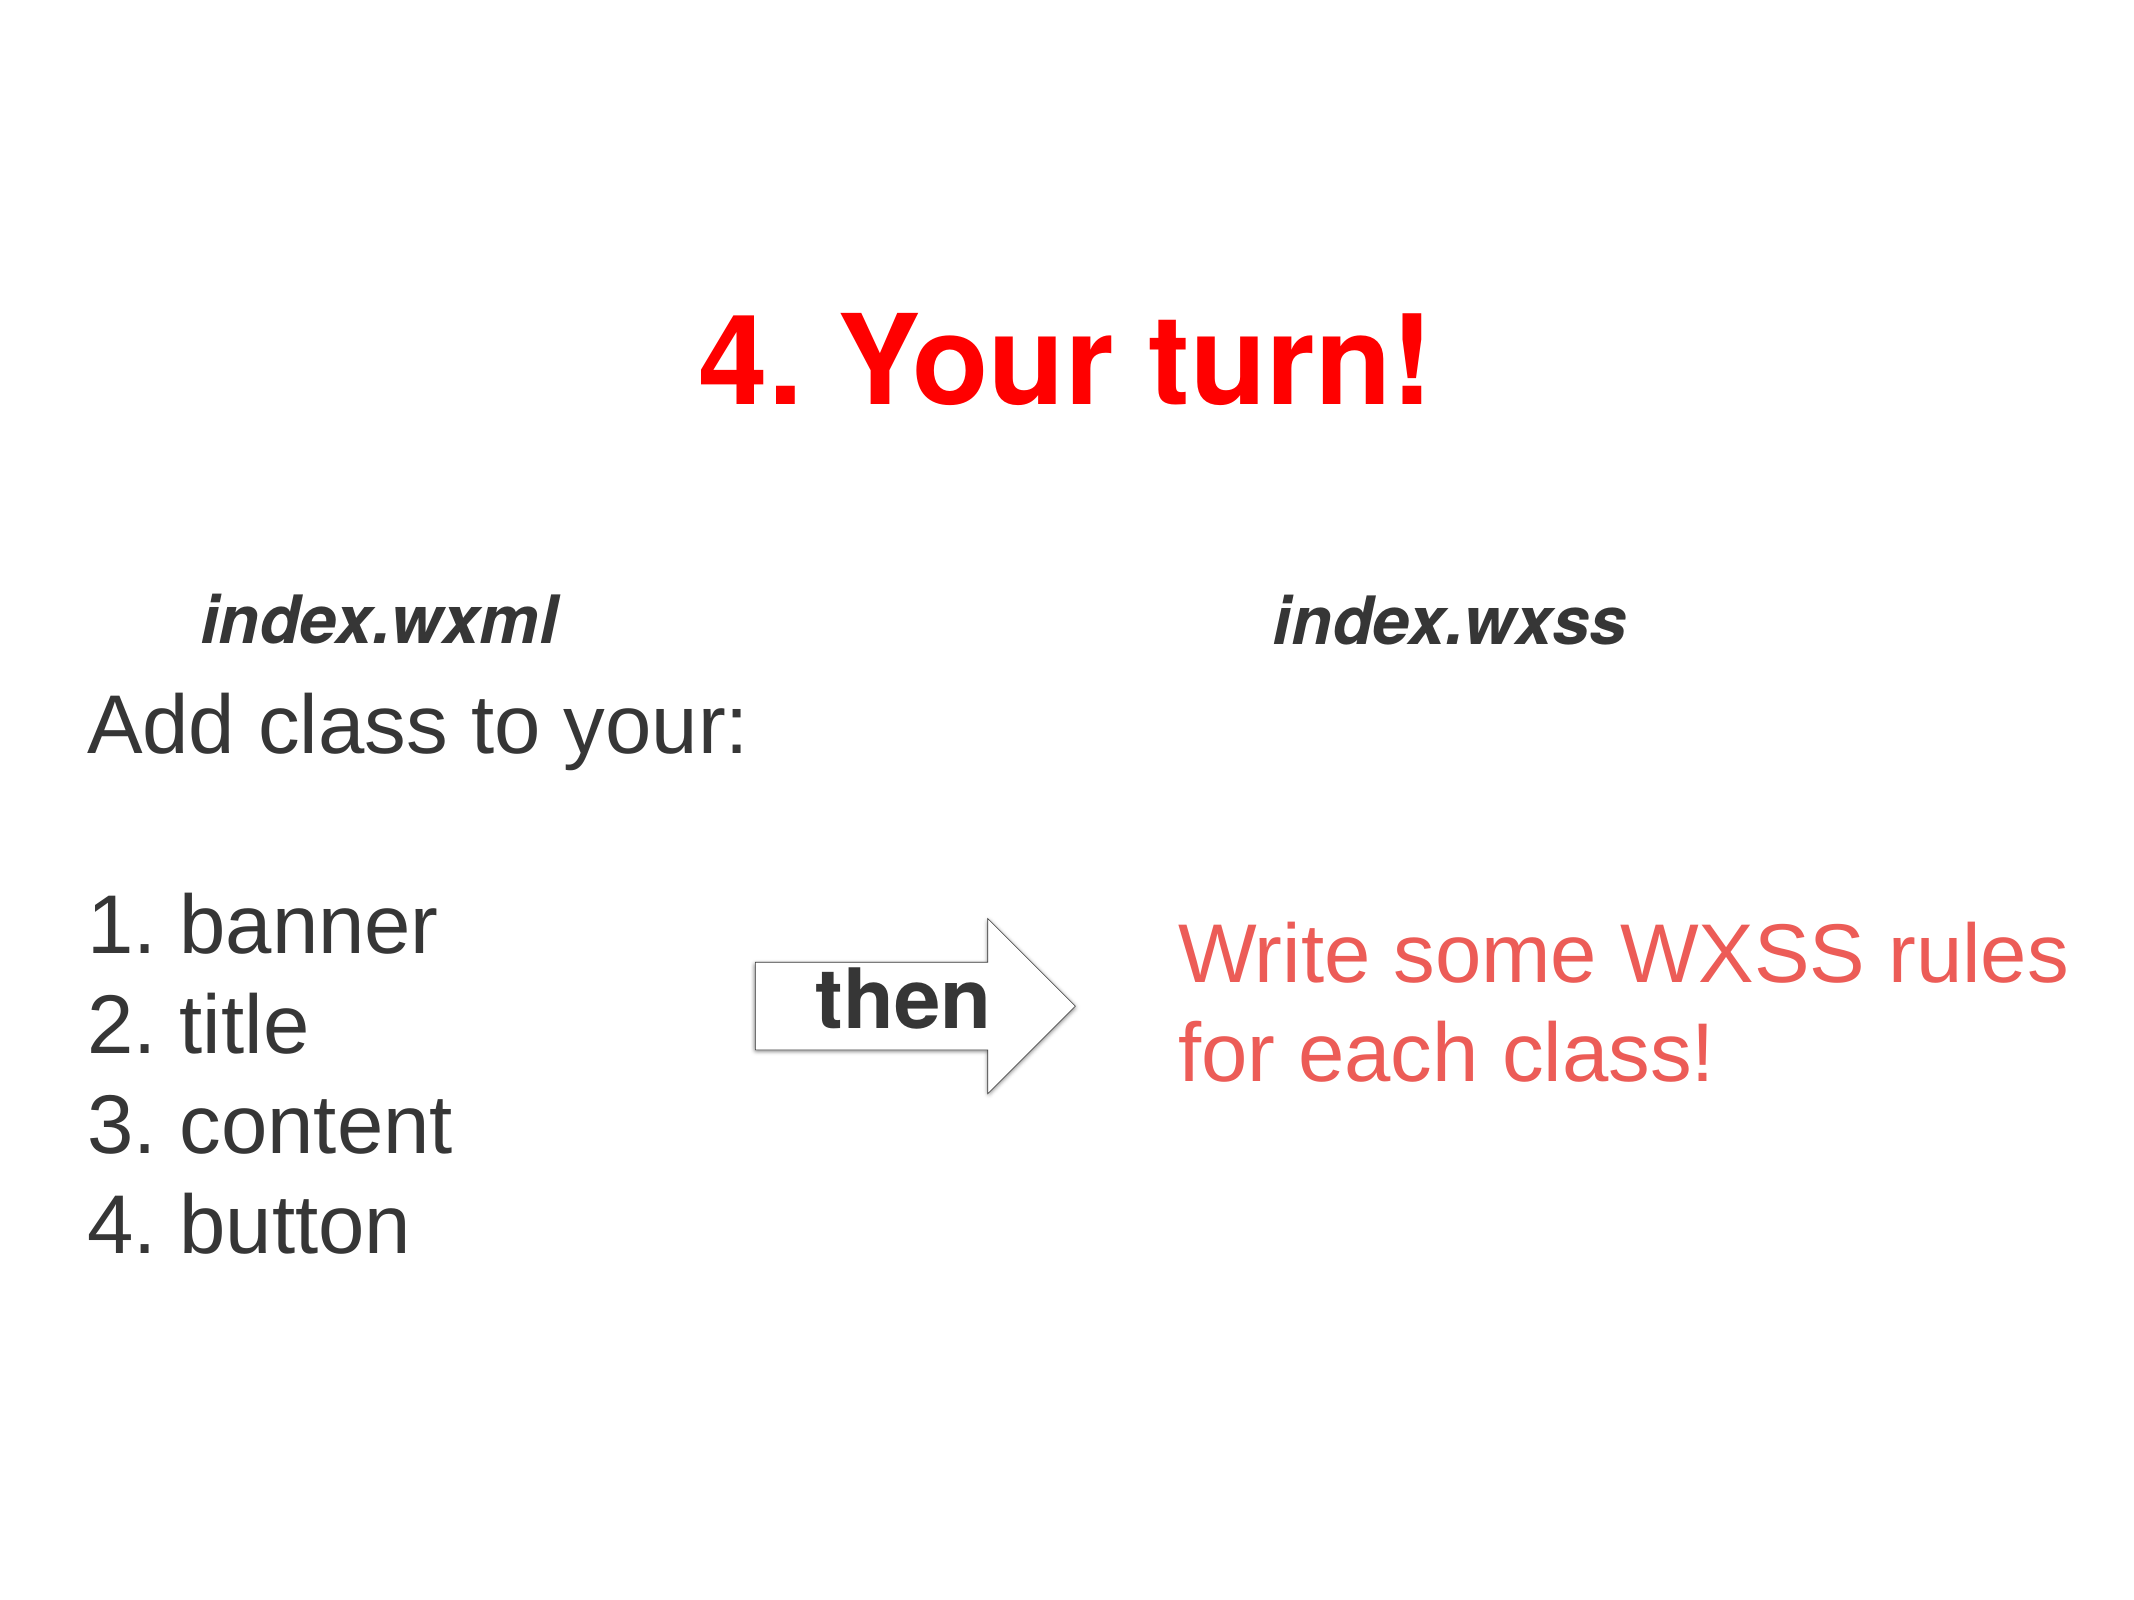

4. Your turn!
index.wxml
index.wxss
Add class to your:

1. banner
2. title
3. content
4. button
# Write some WXSS rules for each class!

then